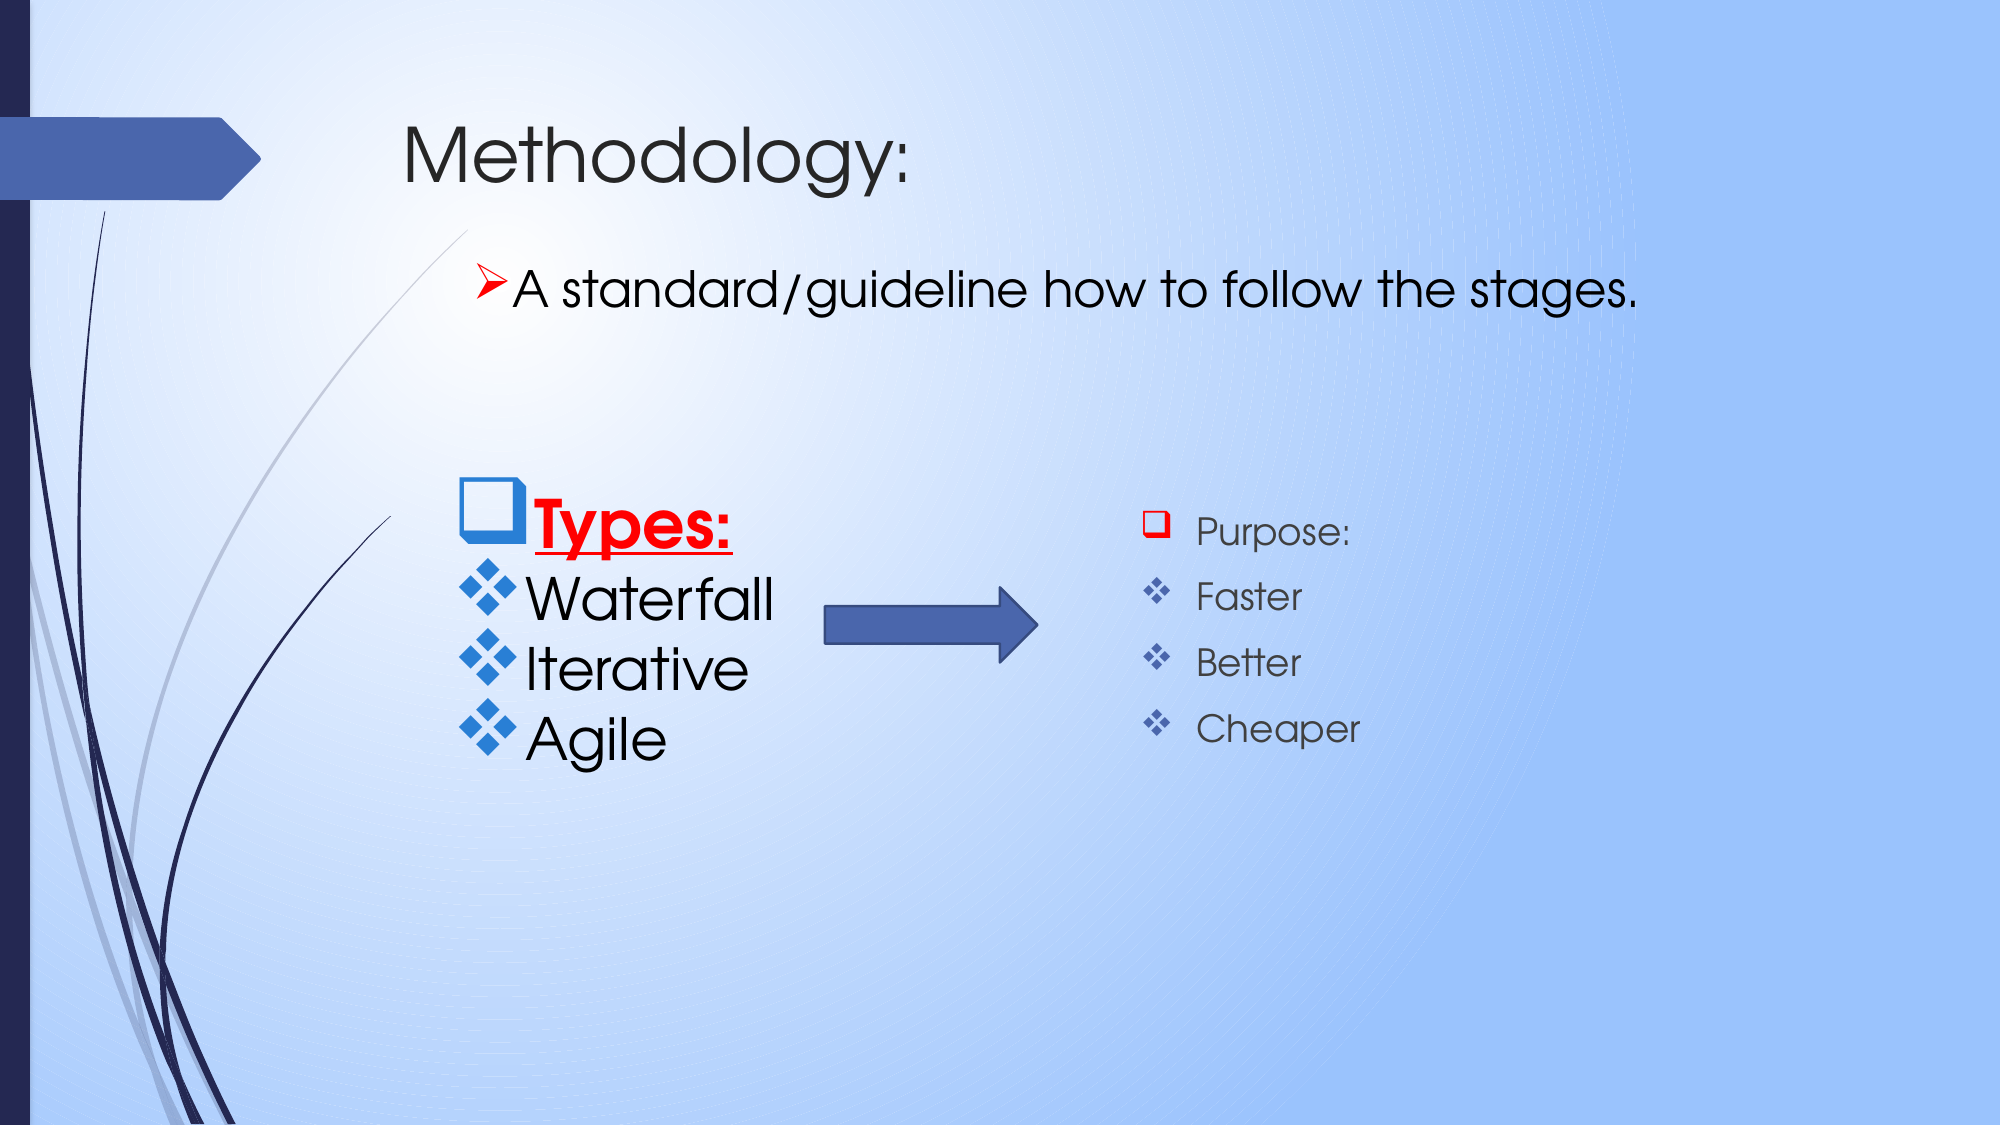

# Methodology:
A standard/guideline how to follow the stages.

Types:
Waterfall
Iterative
Agile

Purpose:
Faster
Better
Cheaper